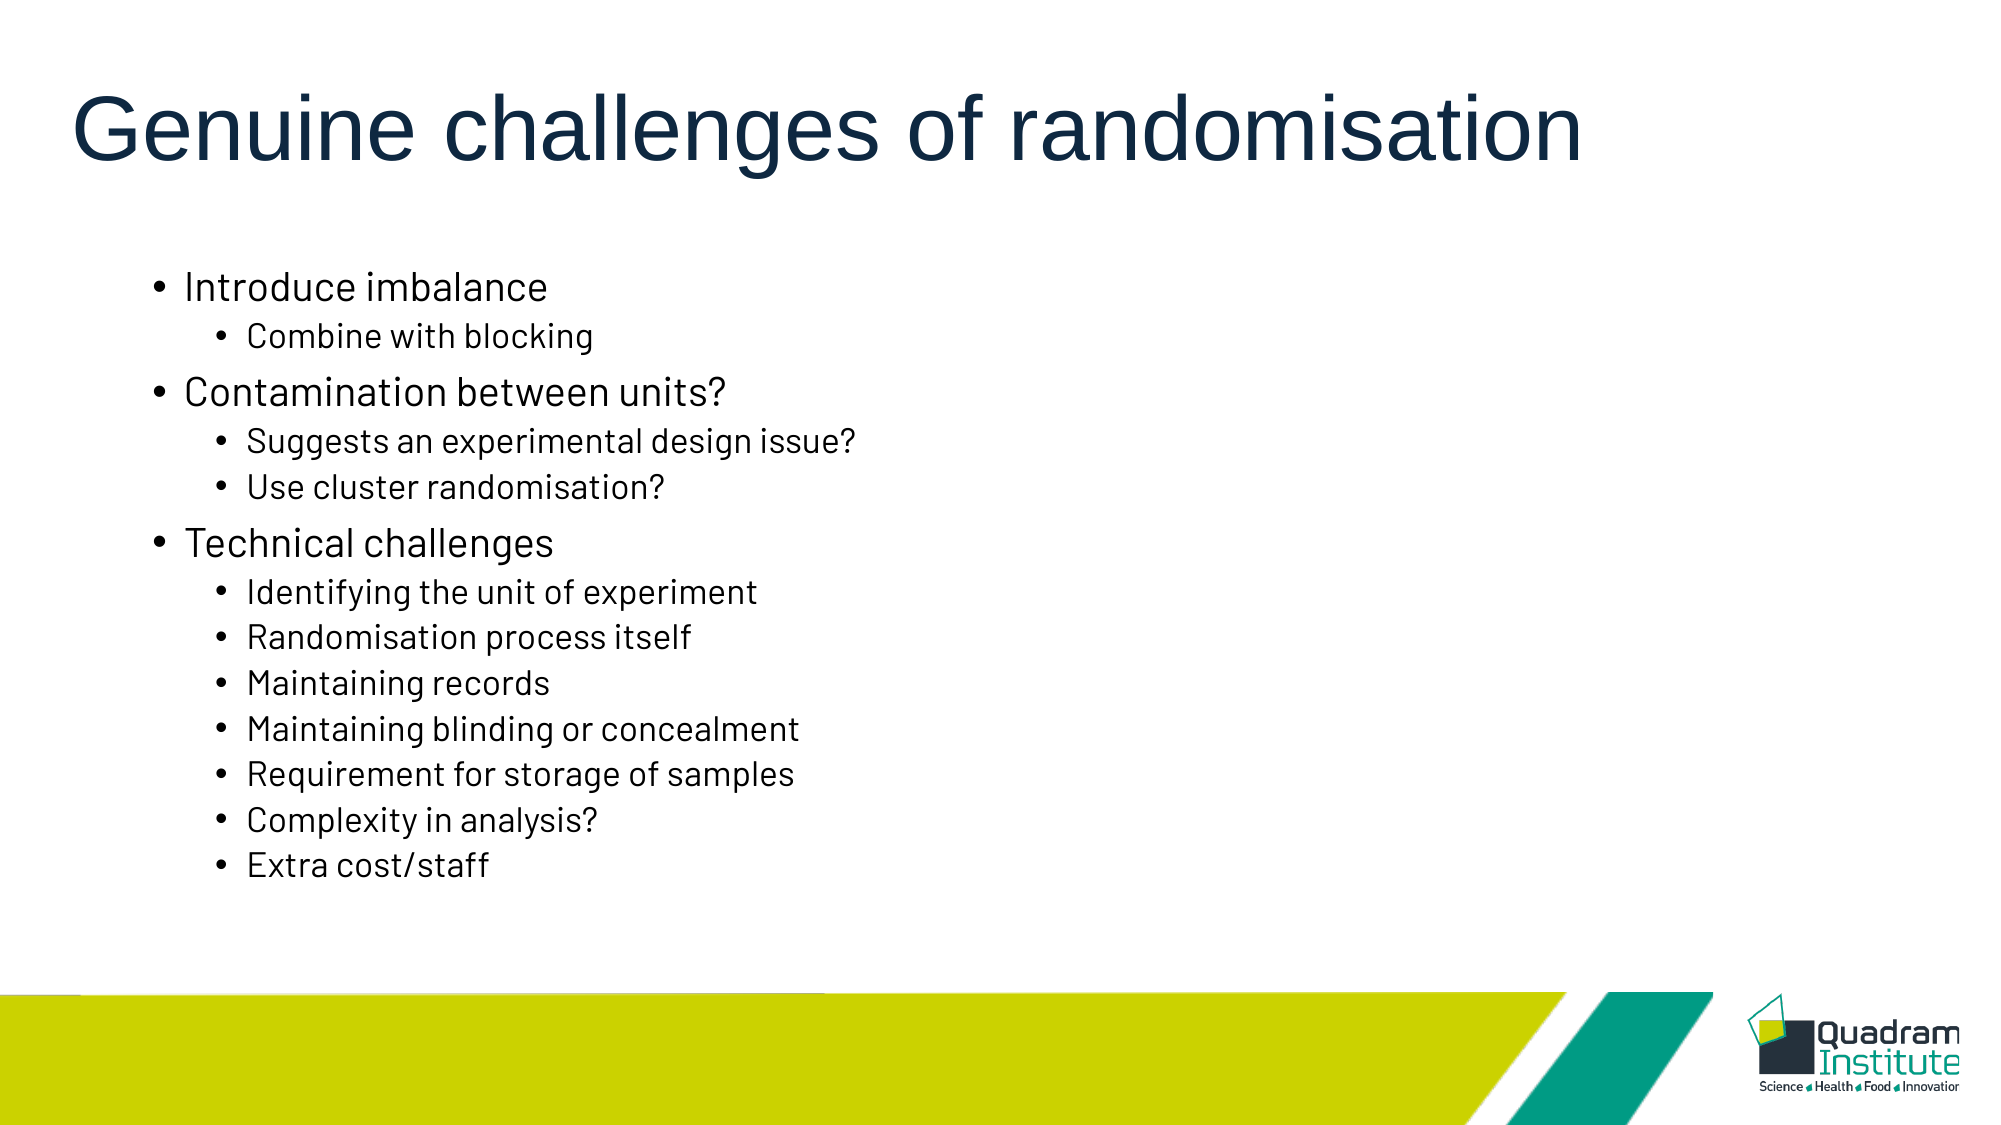

# Genuine challenges of randomisation
Introduce imbalance
Combine with blocking
Contamination between units?
Suggests an experimental design issue?
Use cluster randomisation?
Technical challenges
Identifying the unit of experiment
Randomisation process itself
Maintaining records
Maintaining blinding or concealment
Requirement for storage of samples
Complexity in analysis?
Extra cost/staff